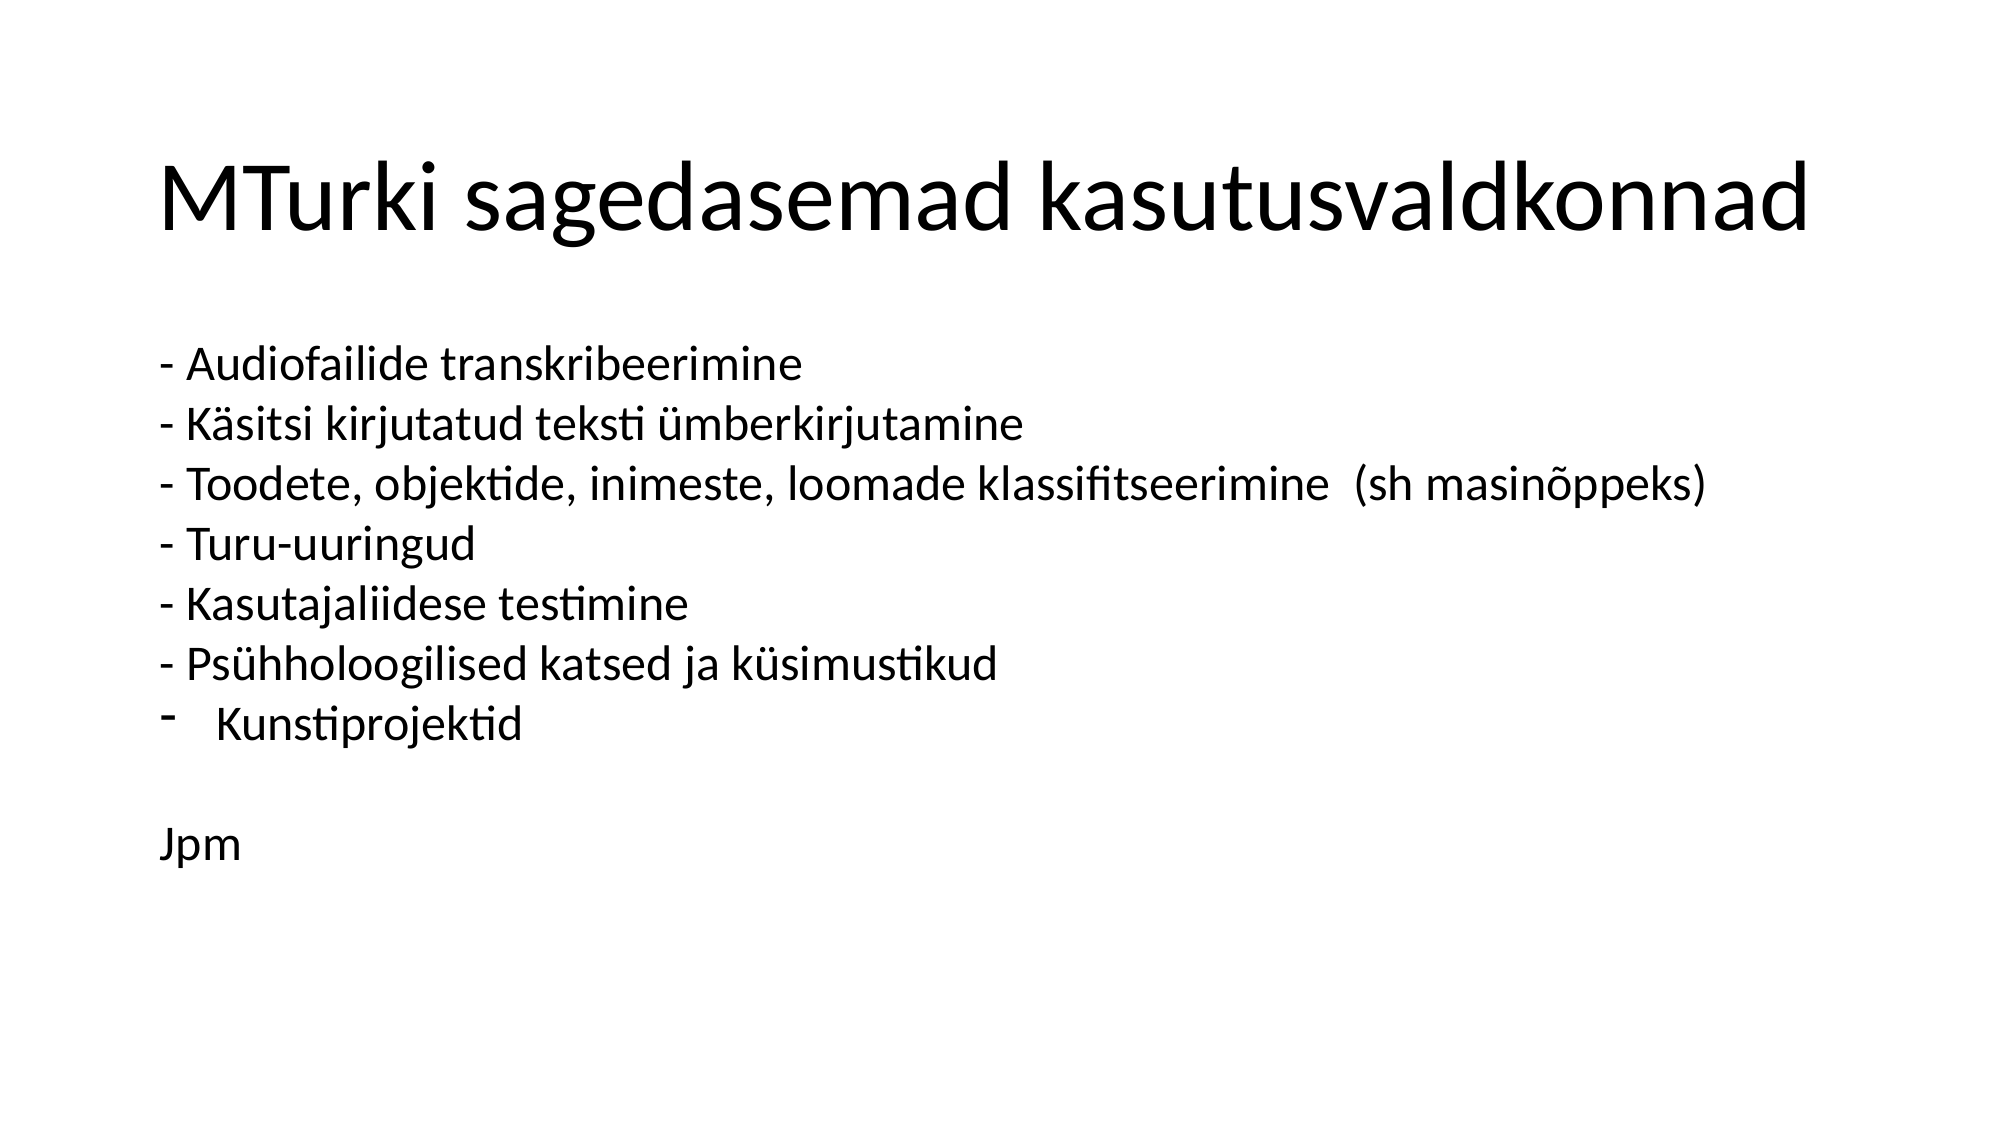

MTurki sagedasemad kasutusvaldkonnad
- Audiofailide transkribeerimine
- Käsitsi kirjutatud teksti ümberkirjutamine
- Toodete, objektide, inimeste, loomade klassifitseerimine  (sh masinõppeks)
- Turu-uuringud
- Kasutajaliidese testimine
- Psühholoogilised katsed ja küsimustikud
Kunstiprojektid

Jpm